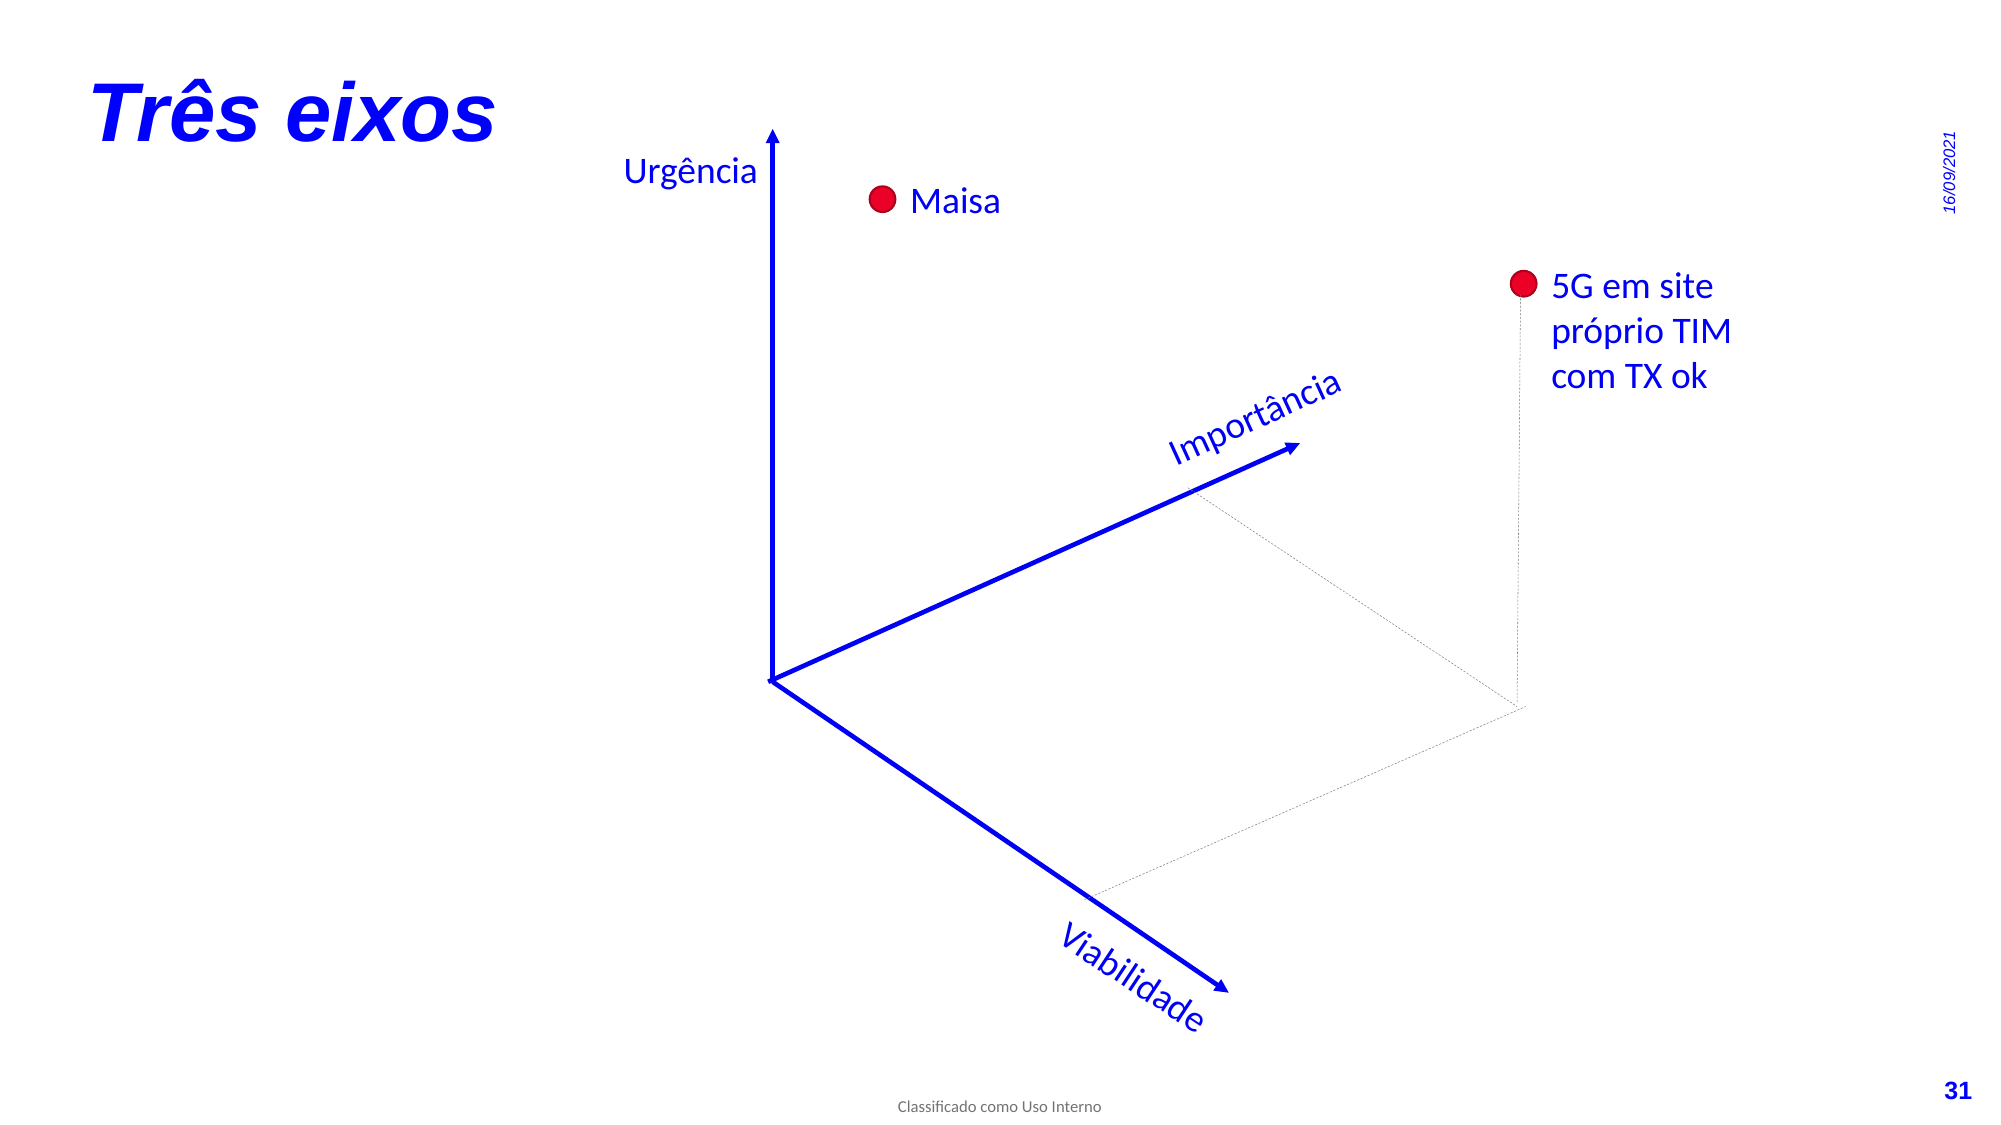

Três eixos
16/09/2021
Urgência
Maisa

5G em site próprio TIM com TX ok

Importância
Viabilidade
31